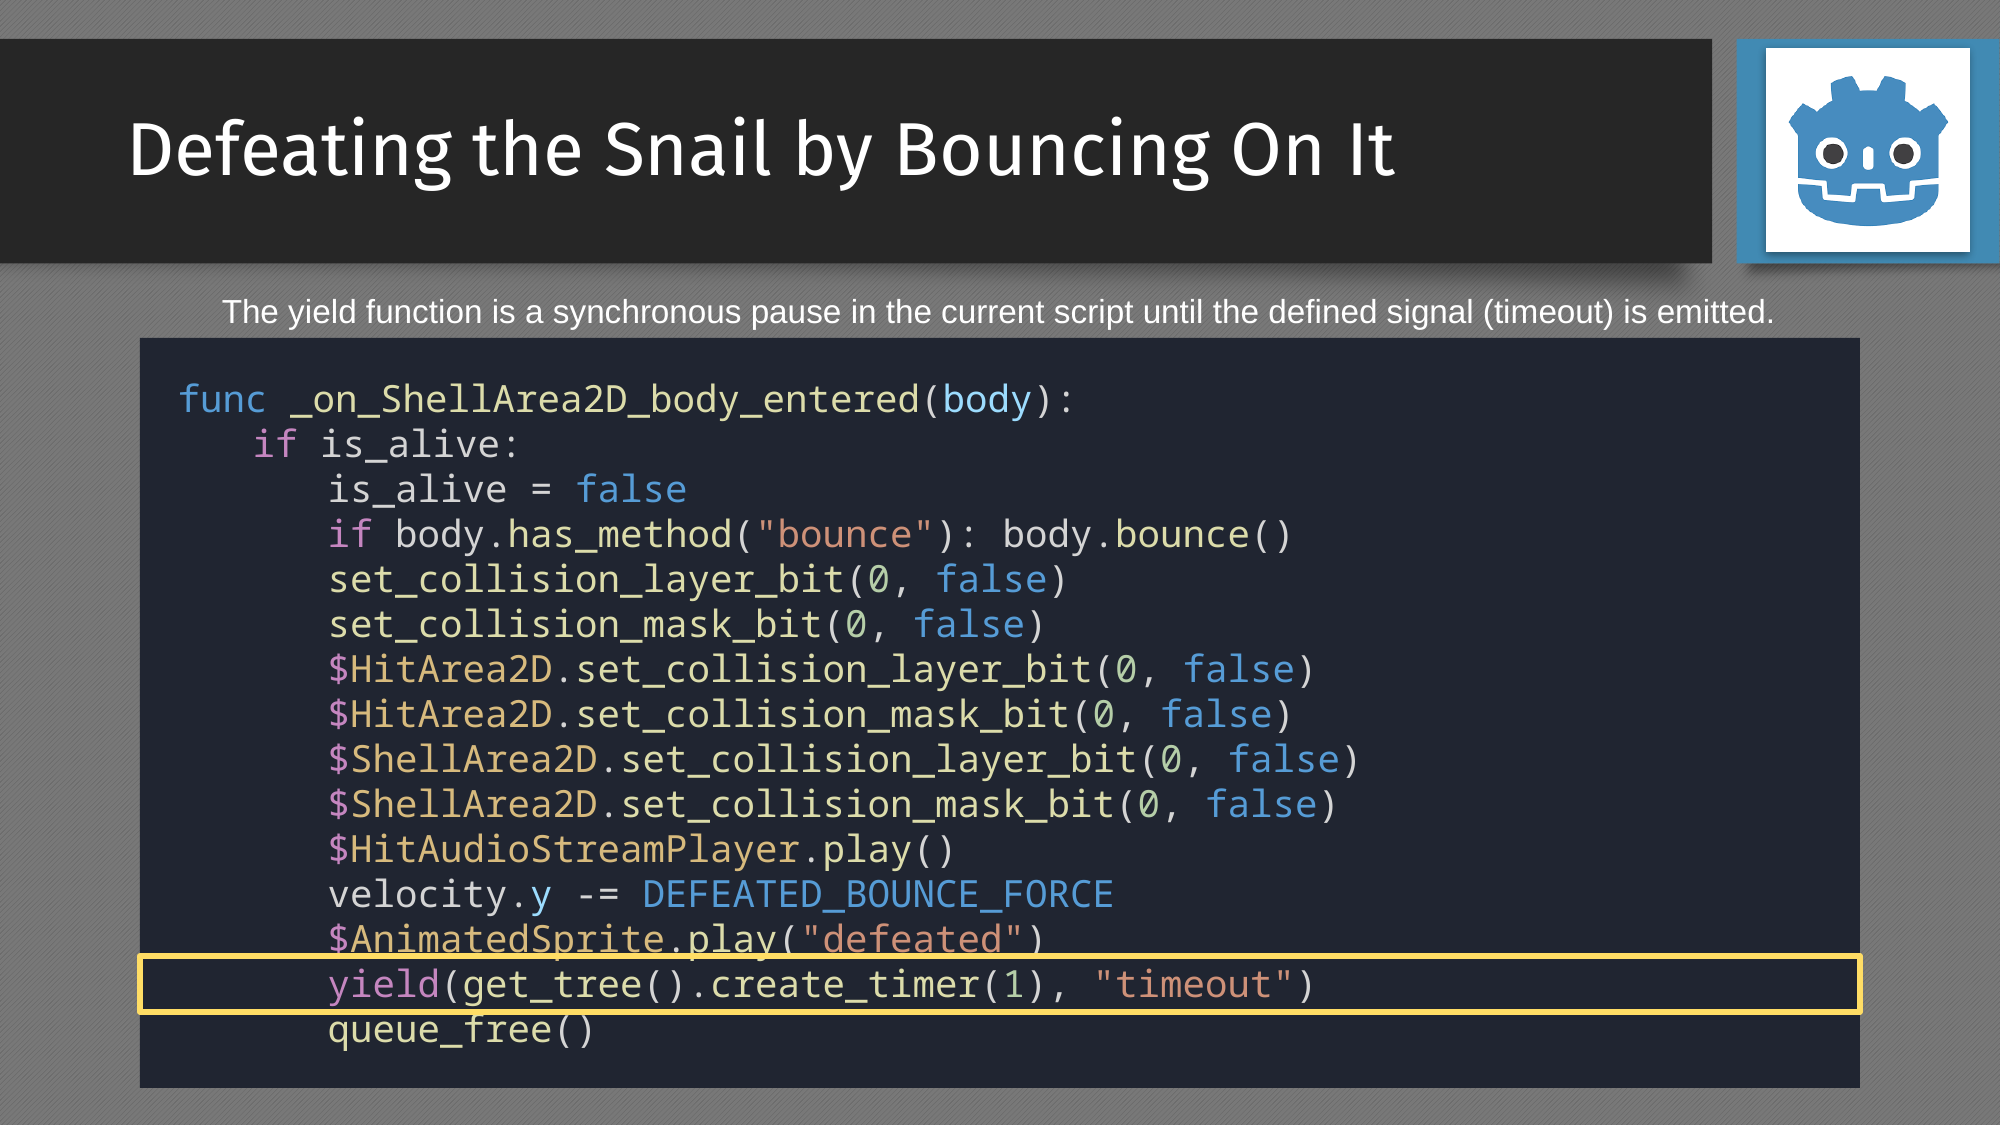

# Defeating the Snail by Bouncing On It
The yield function is a synchronous pause in the current script until the defined signal (timeout) is emitted.
func _on_ShellArea2D_body_entered(body):
if is_alive:
is_alive = false
if body.has_method("bounce"): body.bounce()
set_collision_layer_bit(0, false)
set_collision_mask_bit(0, false)
$HitArea2D.set_collision_layer_bit(0, false)
$HitArea2D.set_collision_mask_bit(0, false)
$ShellArea2D.set_collision_layer_bit(0, false)
$ShellArea2D.set_collision_mask_bit(0, false)
$HitAudioStreamPlayer.play()
velocity.y -= DEFEATED_BOUNCE_FORCE
$AnimatedSprite.play("defeated")
yield(get_tree().create_timer(1), "timeout")
queue_free()